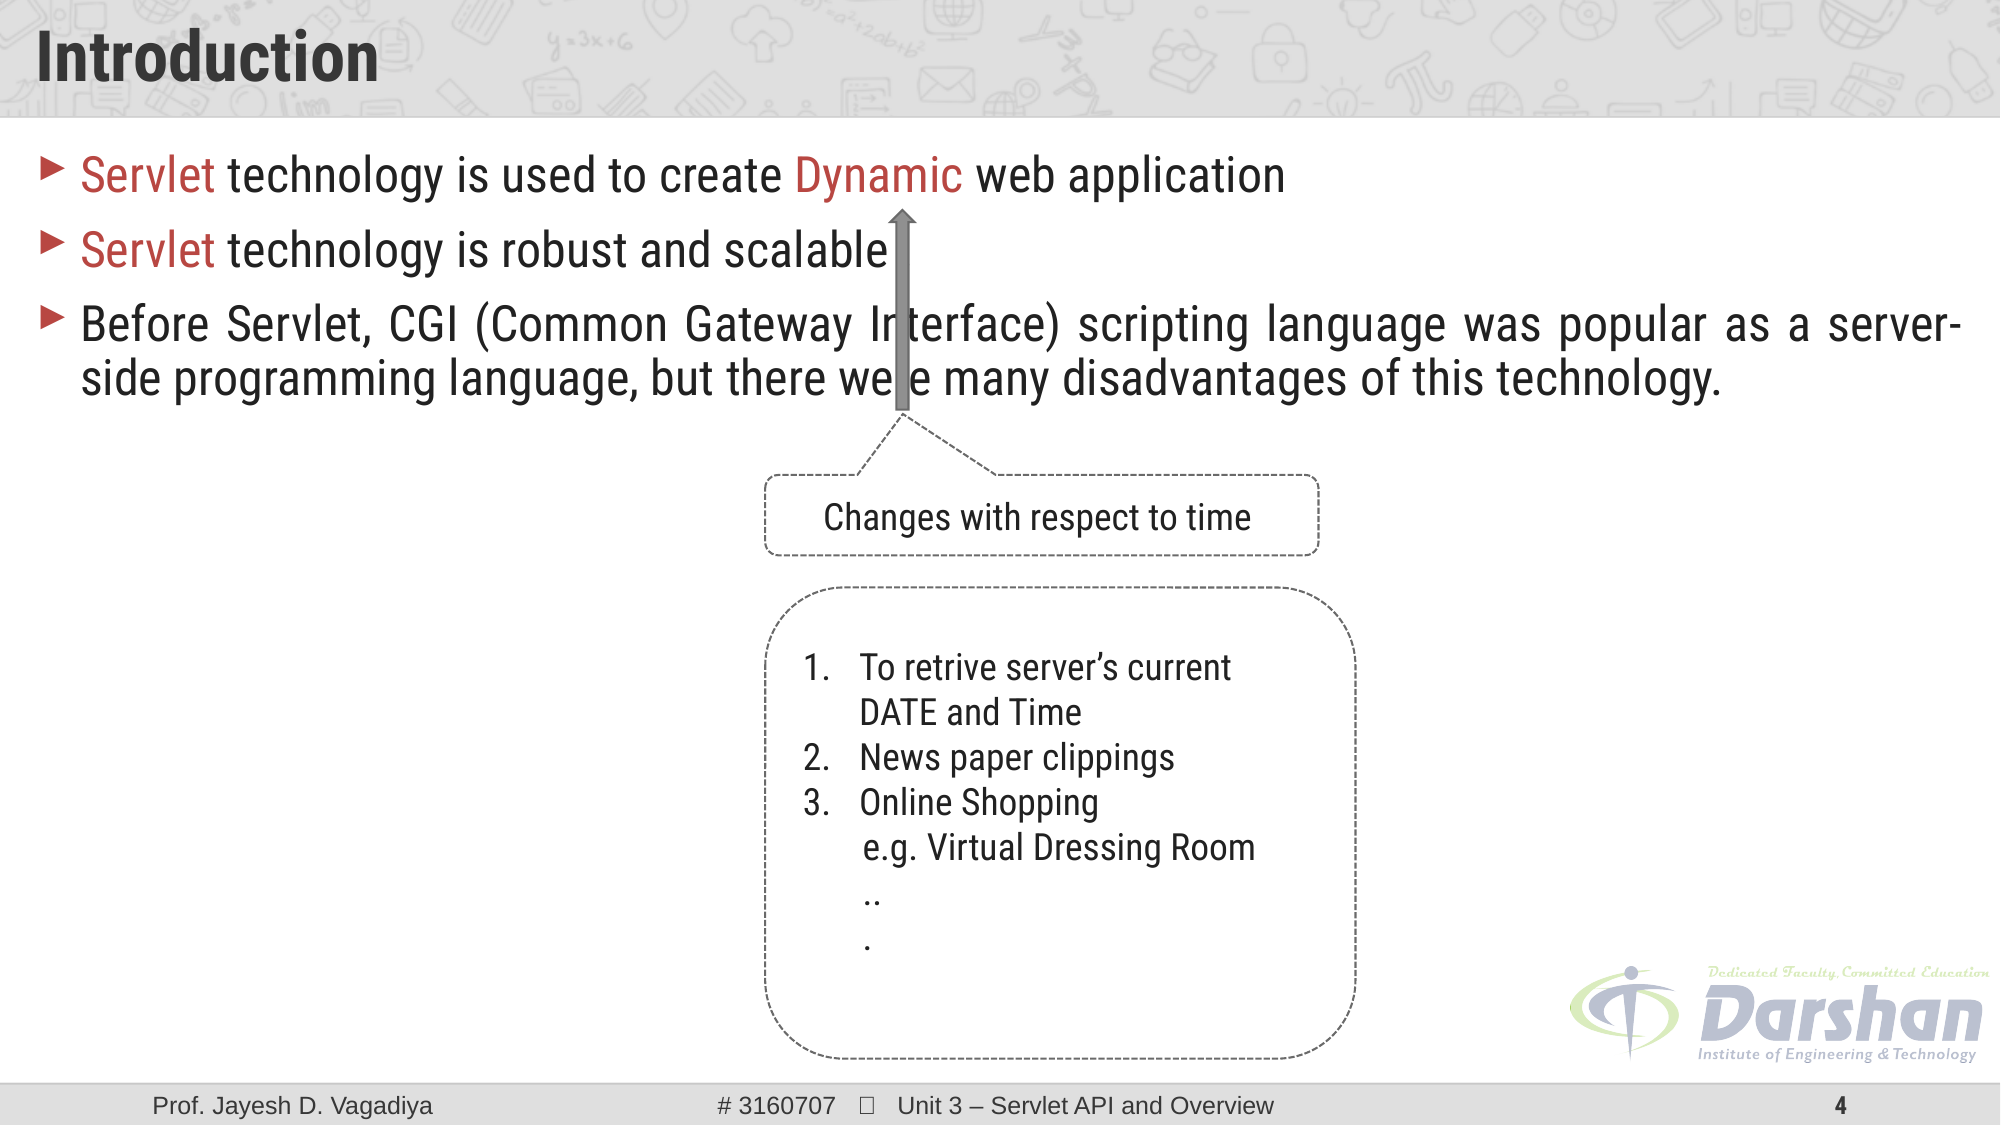

# Introduction
Servlet technology is used to create Dynamic web application
Servlet technology is robust and scalable .
Before Servlet, CGI (Common Gateway Interface) scripting language was popular as a server-side programming language, but there were many disadvantages of this technology.

Changes with respect to time
To retrive server’s current DATE and Time
News paper clippings
Online Shopping
       e.g. Virtual Dressing Room
       ..
       .